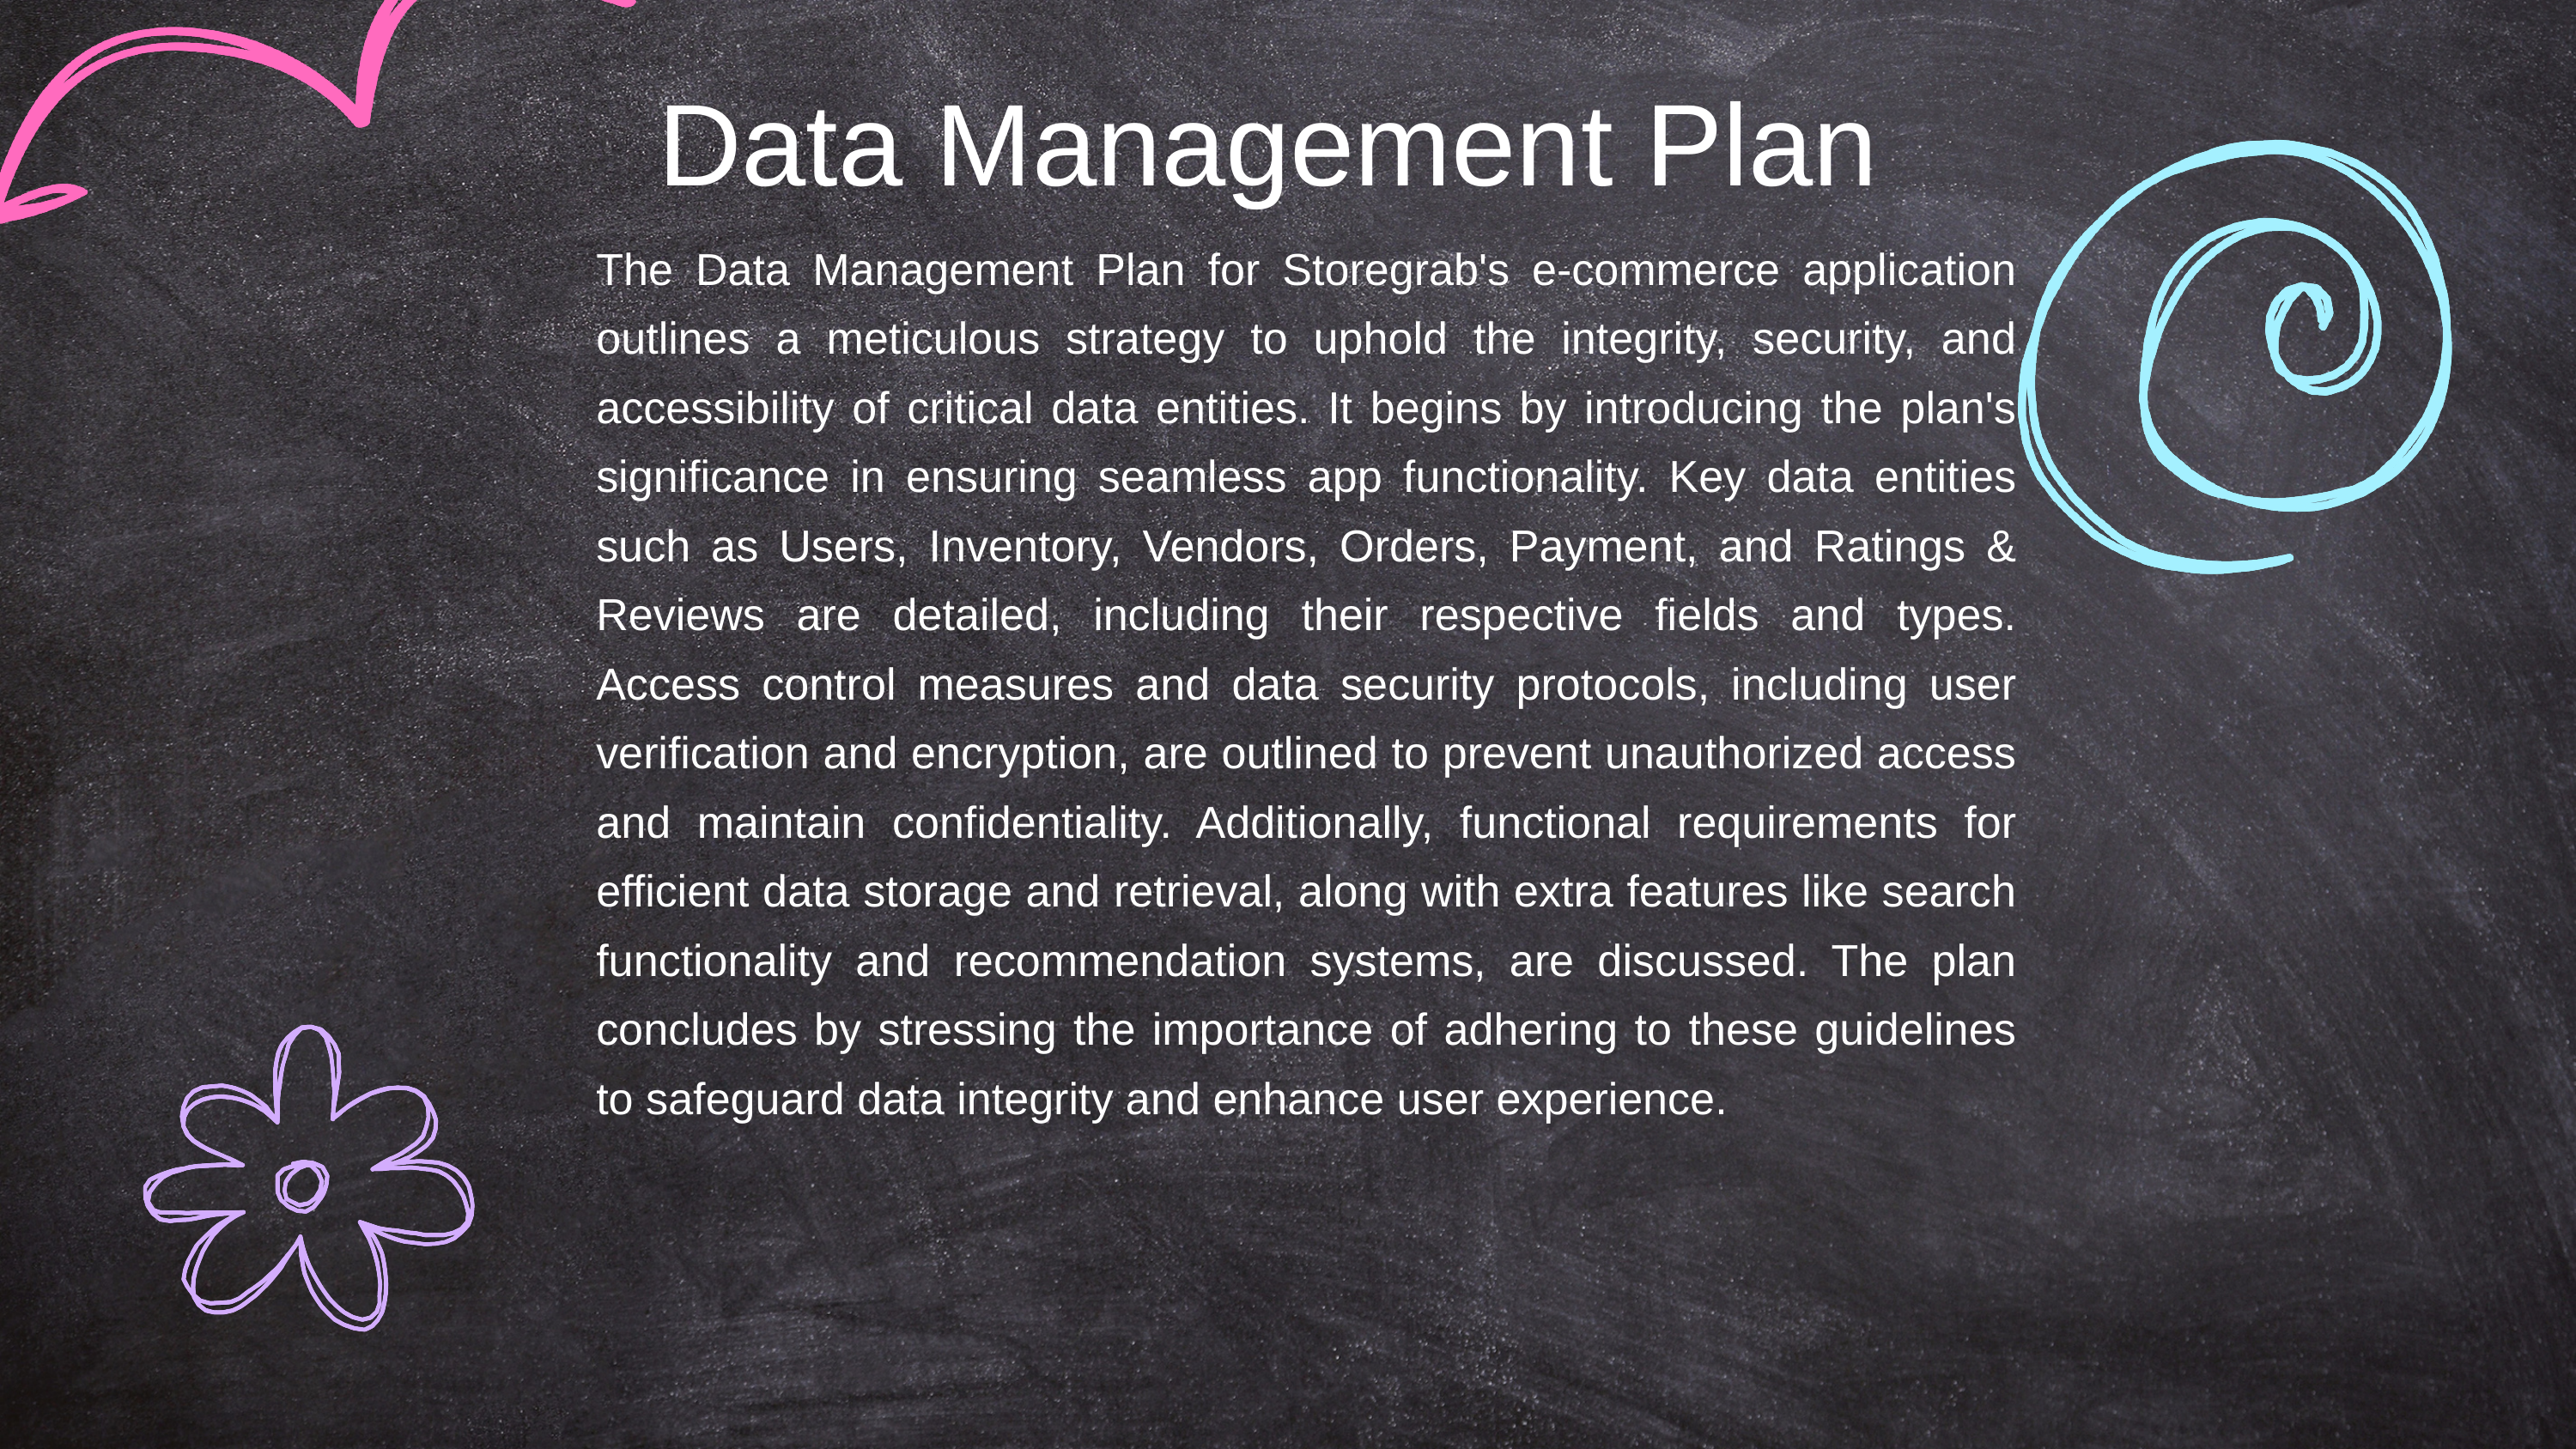

Data Management Plan

The Data Management Plan for Storegrab's e-commerce application outlines a meticulous strategy to uphold the integrity, security, and accessibility of critical data entities. It begins by introducing the plan's significance in ensuring seamless app functionality. Key data entities such as Users, Inventory, Vendors, Orders, Payment, and Ratings & Reviews are detailed, including their respective fields and types. Access control measures and data security protocols, including user verification and encryption, are outlined to prevent unauthorized access and maintain confidentiality. Additionally, functional requirements for efficient data storage and retrieval, along with extra features like search functionality and recommendation systems, are discussed. The plan concludes by stressing the importance of adhering to these guidelines to safeguard data integrity and enhance user experience.